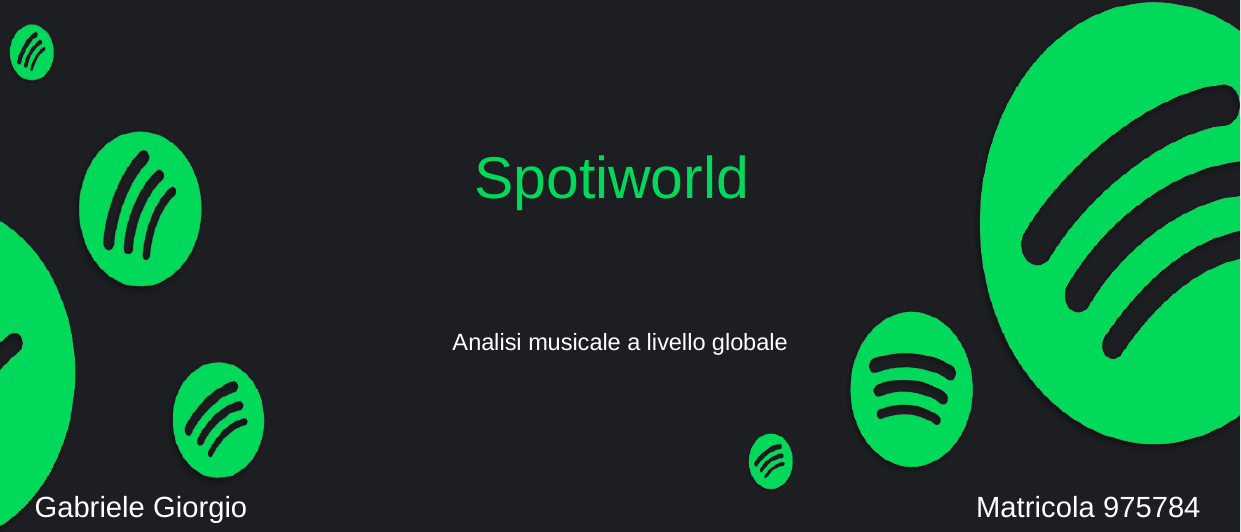

# Spotiworld
Analisi musicale a livello globale
Gabriele Giorgio
Matricola 975784